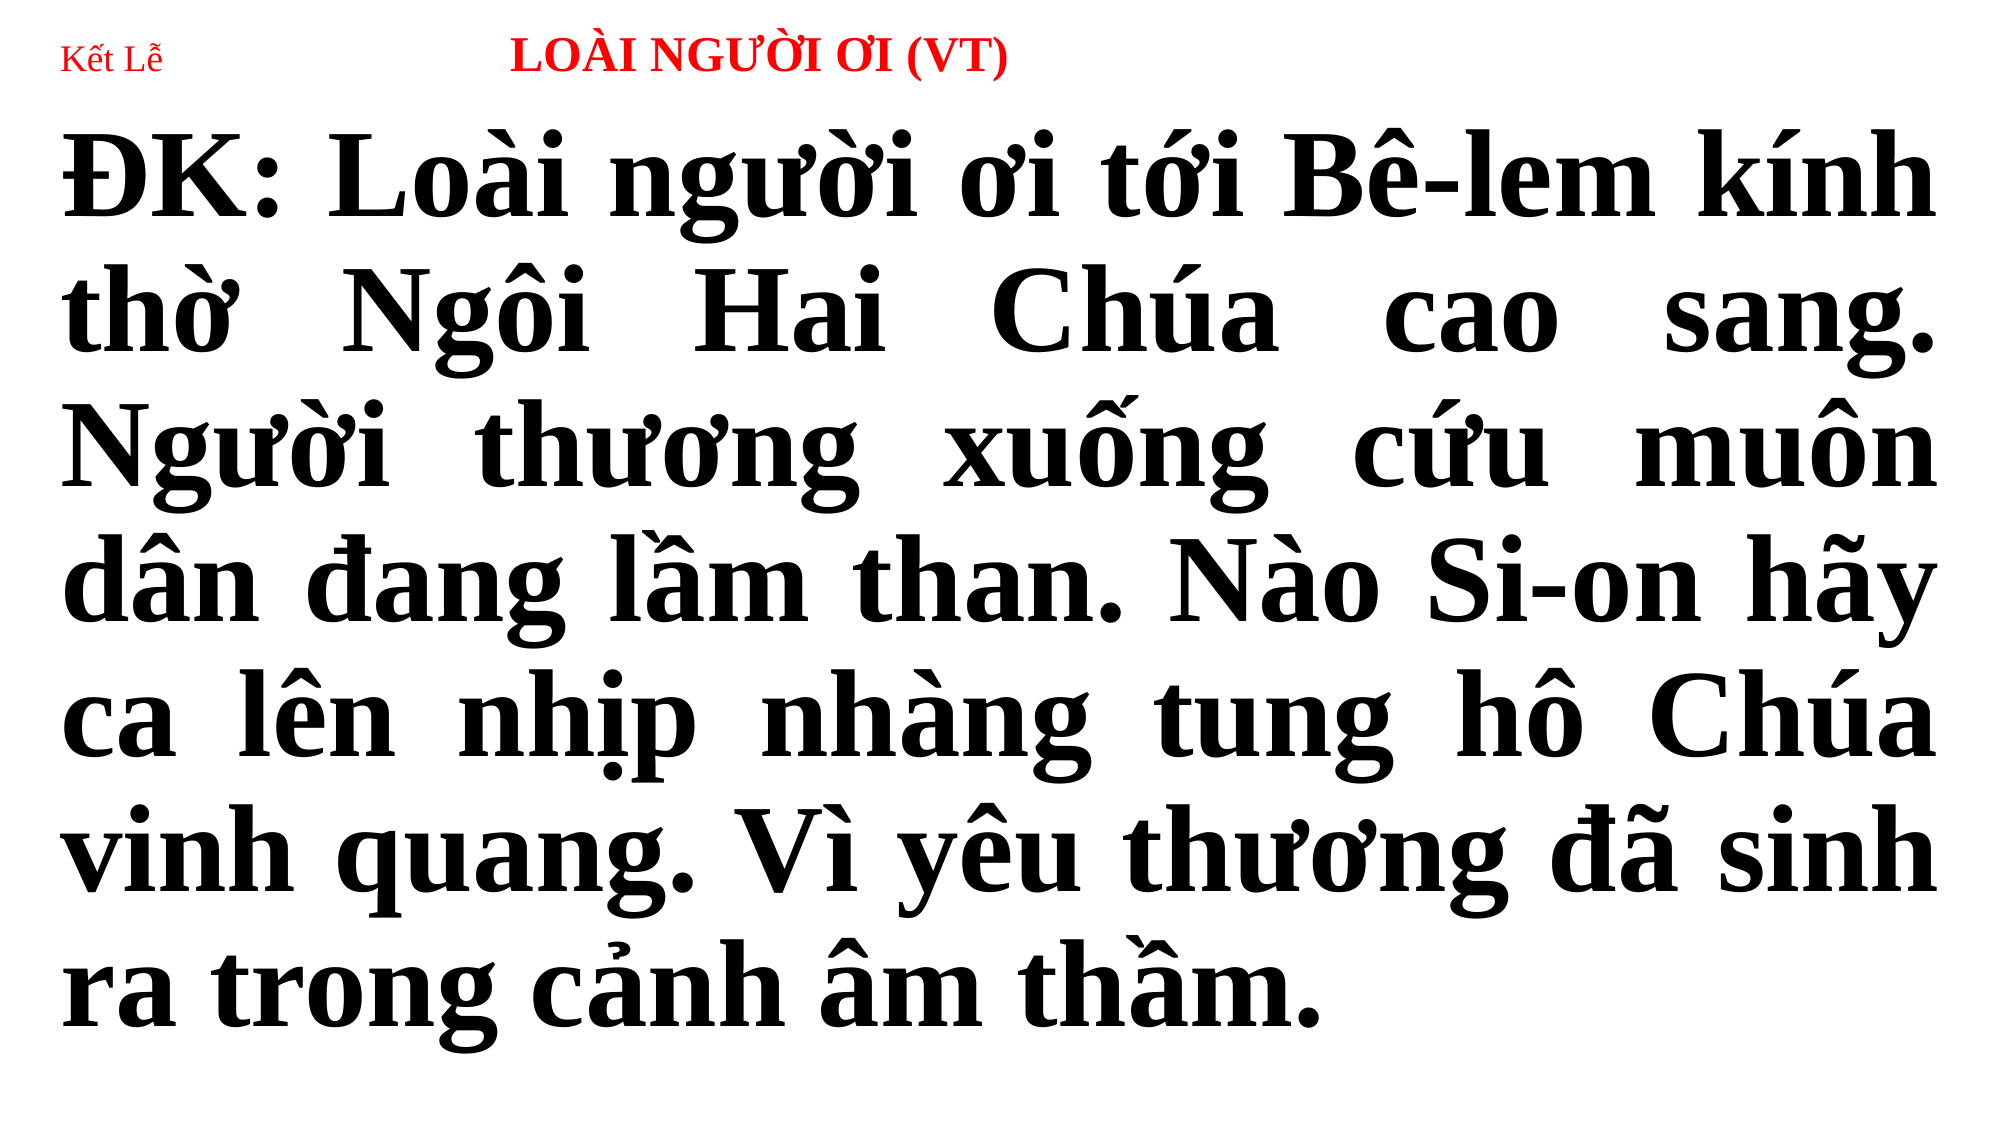

# Kết Lễ                              	LOÀI NGƯỜI ƠI (VT)
ĐK: Loài người ơi tới Bê-lem kính thờ Ngôi Hai Chúa cao sang. Người thương xuống cứu muôn dân đang lầm than. Nào Si-on hãy ca lên nhịp nhàng tung hô Chúa vinh quang. Vì yêu thương đã sinh ra trong cảnh âm thầm.